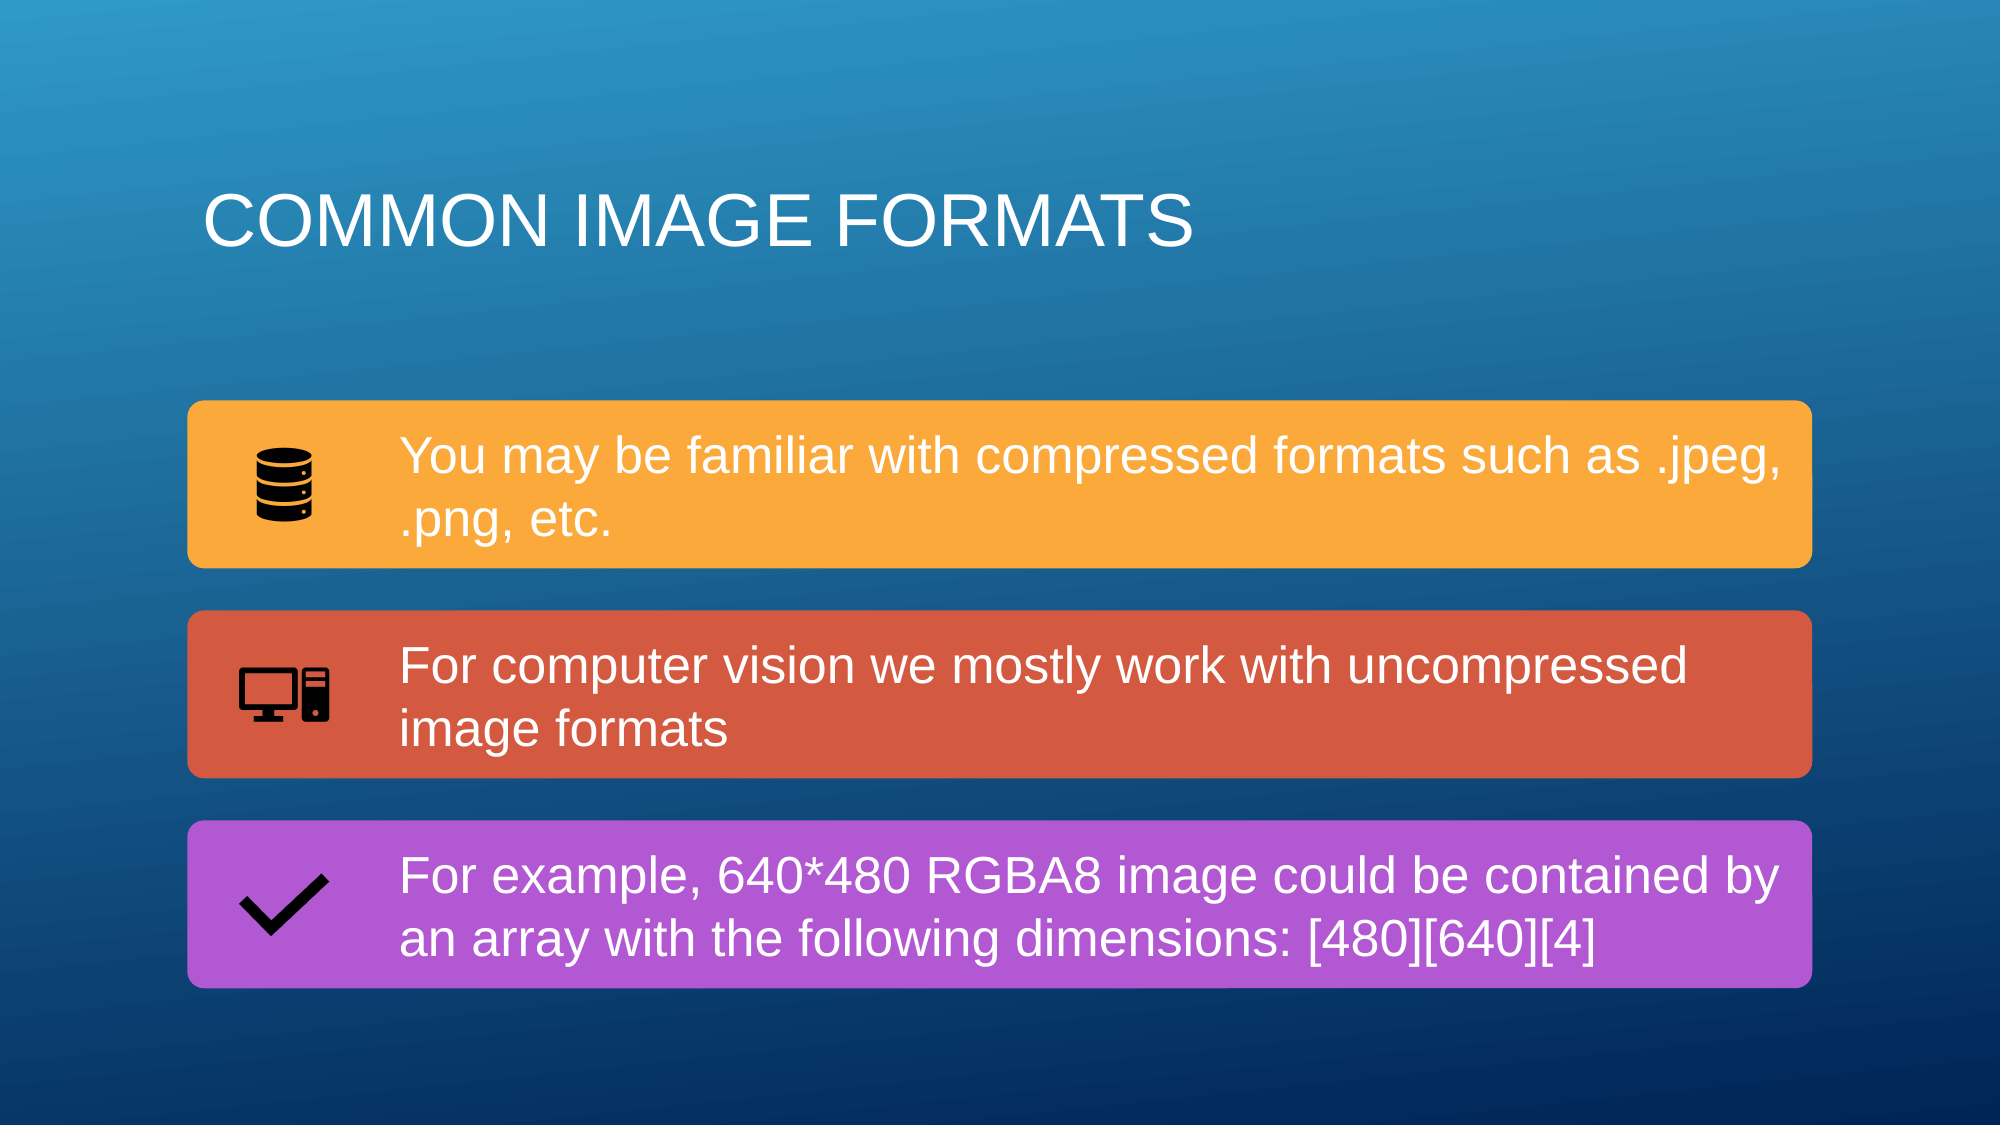

# Common Image Formats
You may be familiar with compressed formats such as .jpeg, .png, etc.
For computer vision we mostly work with uncompressed image formats
For example, 640*480 RGBA8 image could be contained by an array with the following dimensions: [480][640][4]